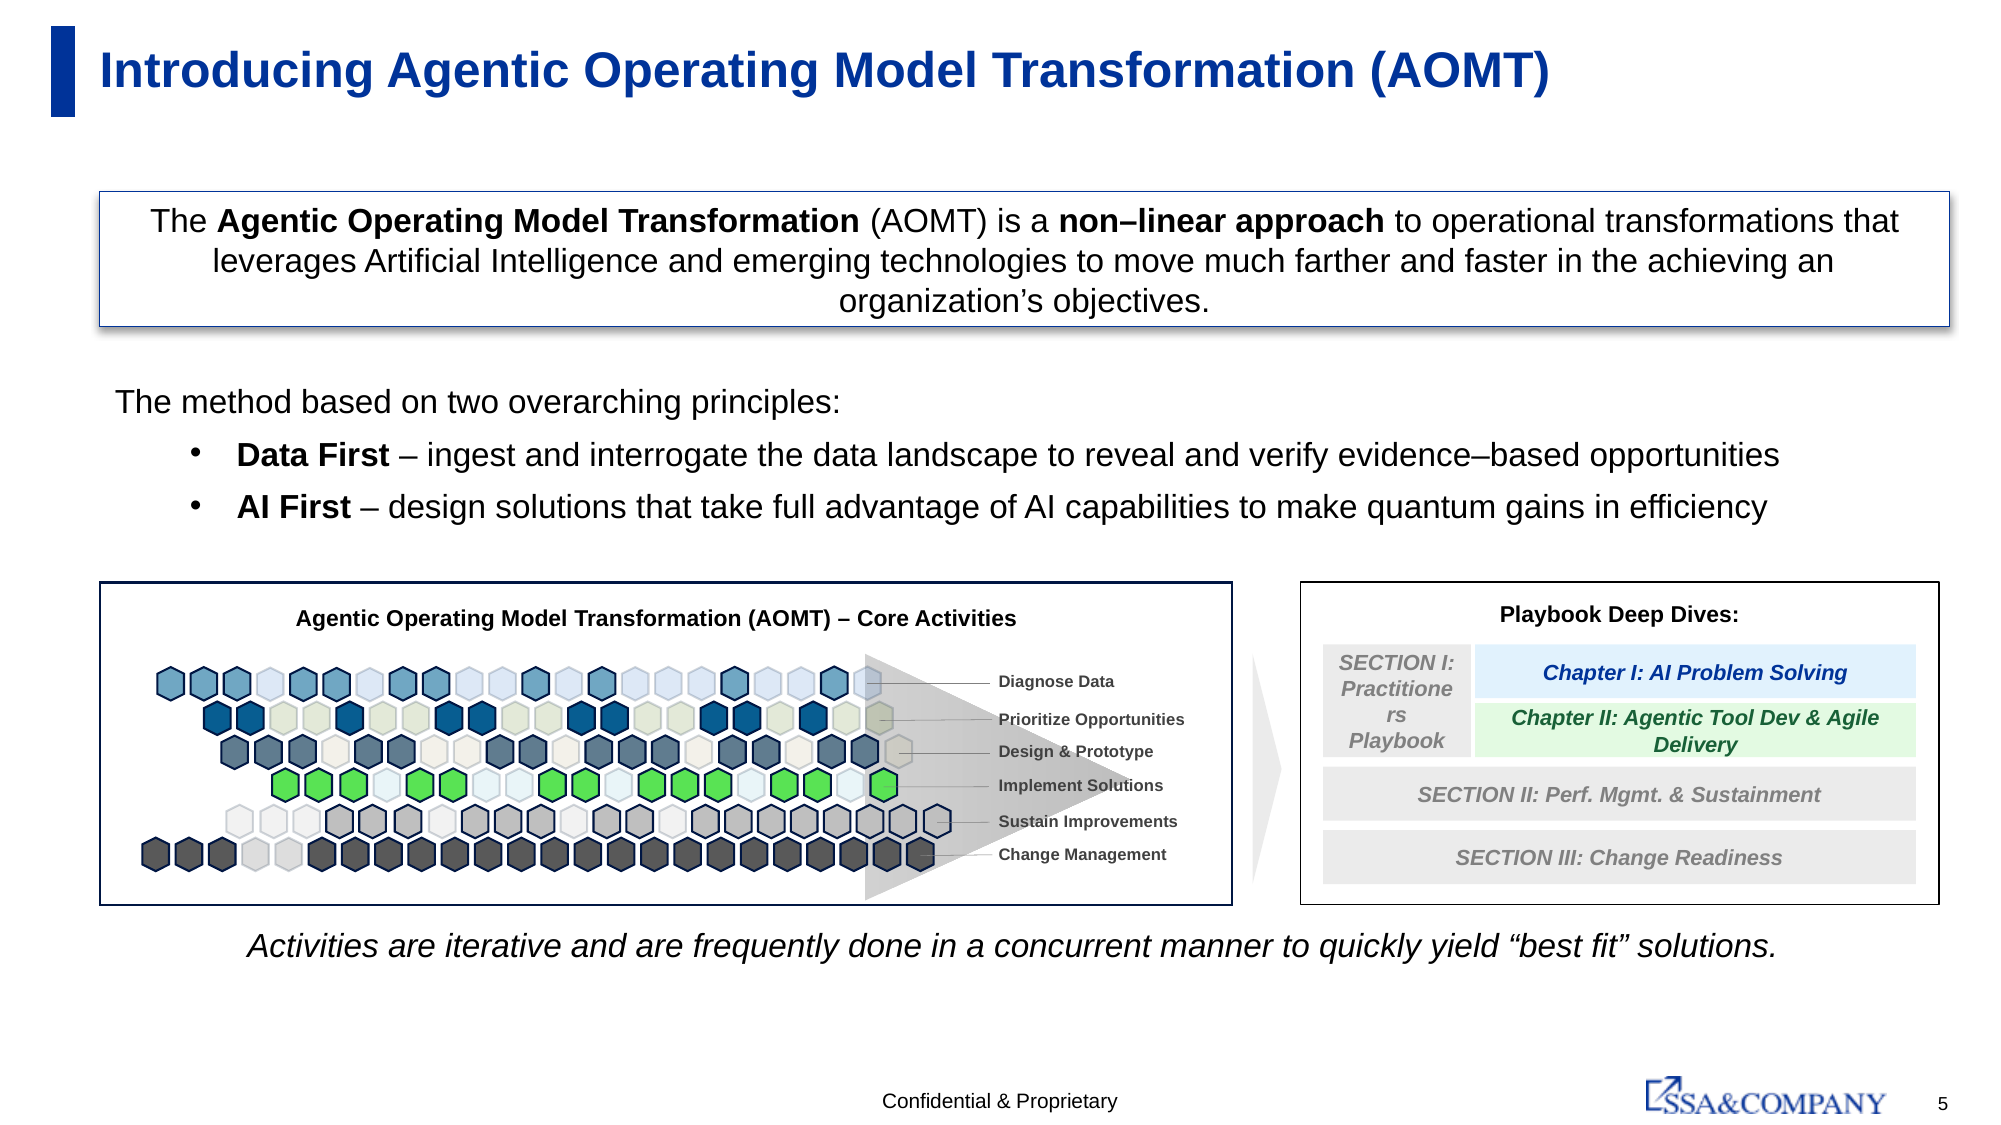

# Introducing Agentic Operating Model Transformation (AOMT)
The Agentic Operating Model Transformation (AOMT) is a non–linear approach to operational transformations that leverages Artificial Intelligence and emerging technologies to move much farther and faster in the achieving an organization’s objectives.
The method based on two overarching principles:
Data First – ingest and interrogate the data landscape to reveal and verify evidence–based opportunities
AI First – design solutions that take full advantage of AI capabilities to make quantum gains in efficiency

Playbook Deep Dives:

Agentic Operating Model Transformation (AOMT) – Core Activities

SECTION I: Practitioners Playbook
Chapter I: AI Problem Solving

Diagnose Data

Prioritize Opportunities
Chapter II: Agentic Tool Dev & Agile Delivery

Design & Prototype

SECTION II: Perf. Mgmt. & Sustainment
Implement Solutions

Sustain Improvements

SECTION III: Change Readiness
Change Management

Activities are iterative and are frequently done in a concurrent manner to quickly yield “best fit” solutions.
Confidential & Proprietary